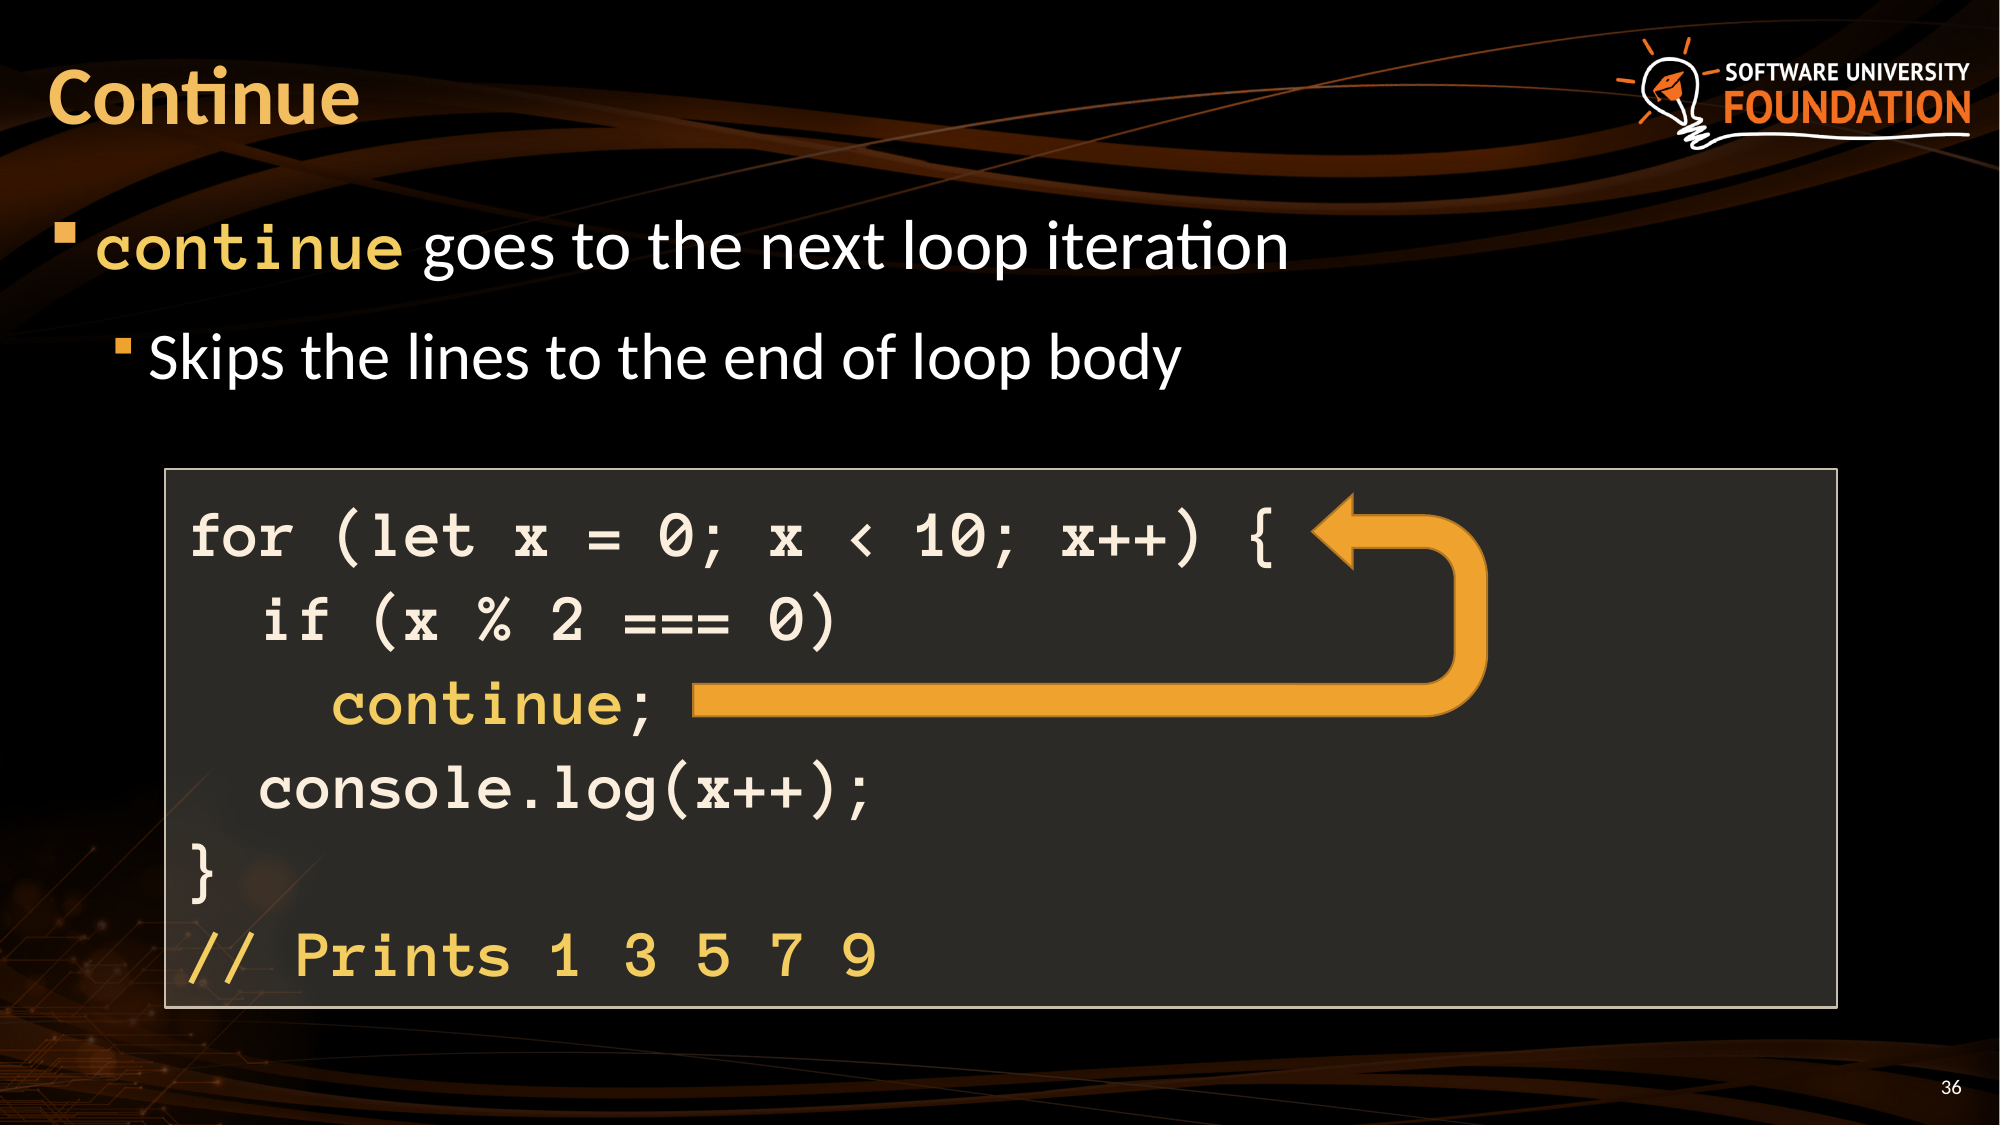

# Continue
continue goes to the next loop iteration
Skips the lines to the end of loop body

for (let x = 0; x < 10; x++) {
  if (x % 2 === 0)
    continue;
  console.log(x++);
}
// Prints 1 3 5 7 9
36